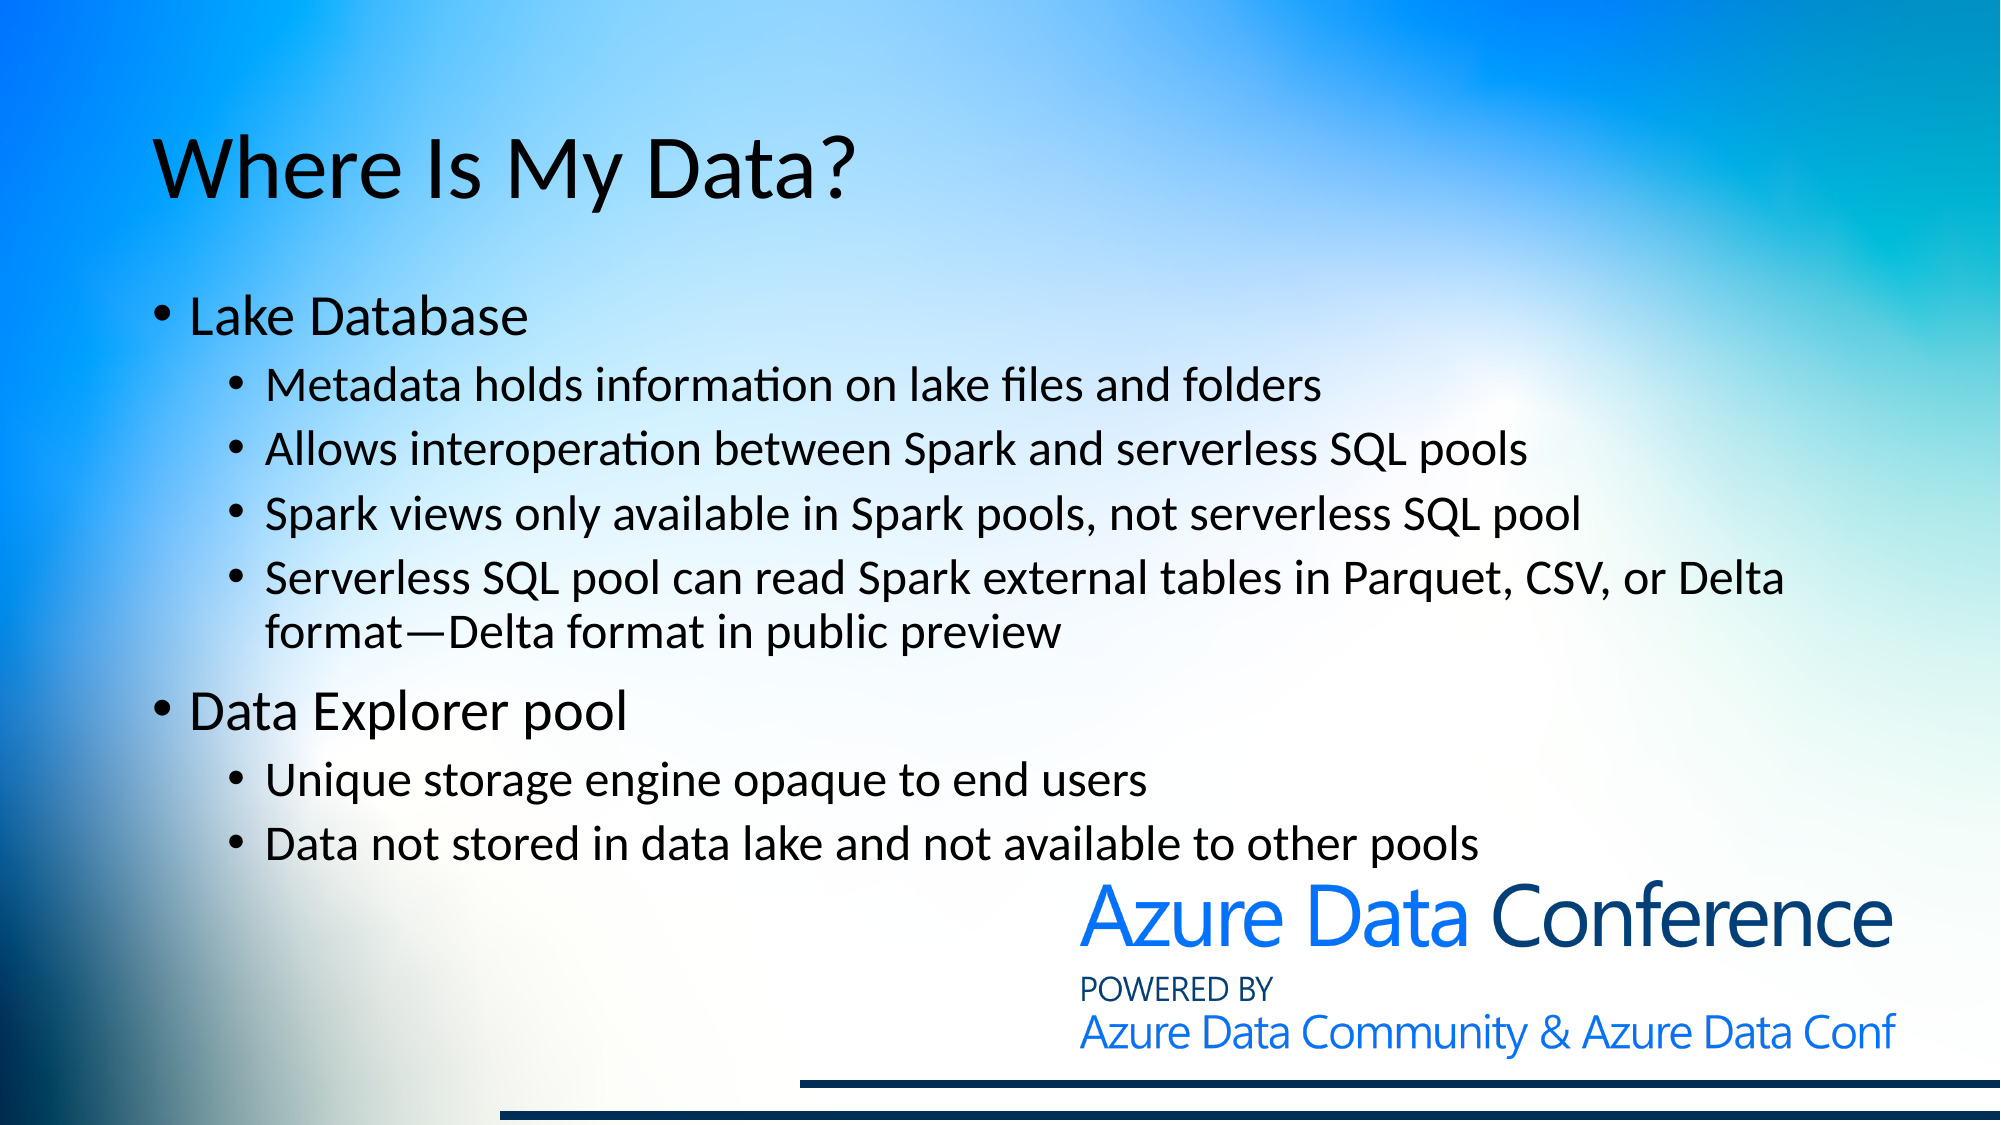

# Where Is My Data?
Lake Database
Metadata holds information on lake files and folders
Allows interoperation between Spark and serverless SQL pools
Spark views only available in Spark pools, not serverless SQL pool
Serverless SQL pool can read Spark external tables in Parquet, CSV, or Delta format—Delta format in public preview
Data Explorer pool
Unique storage engine opaque to end users
Data not stored in data lake and not available to other pools